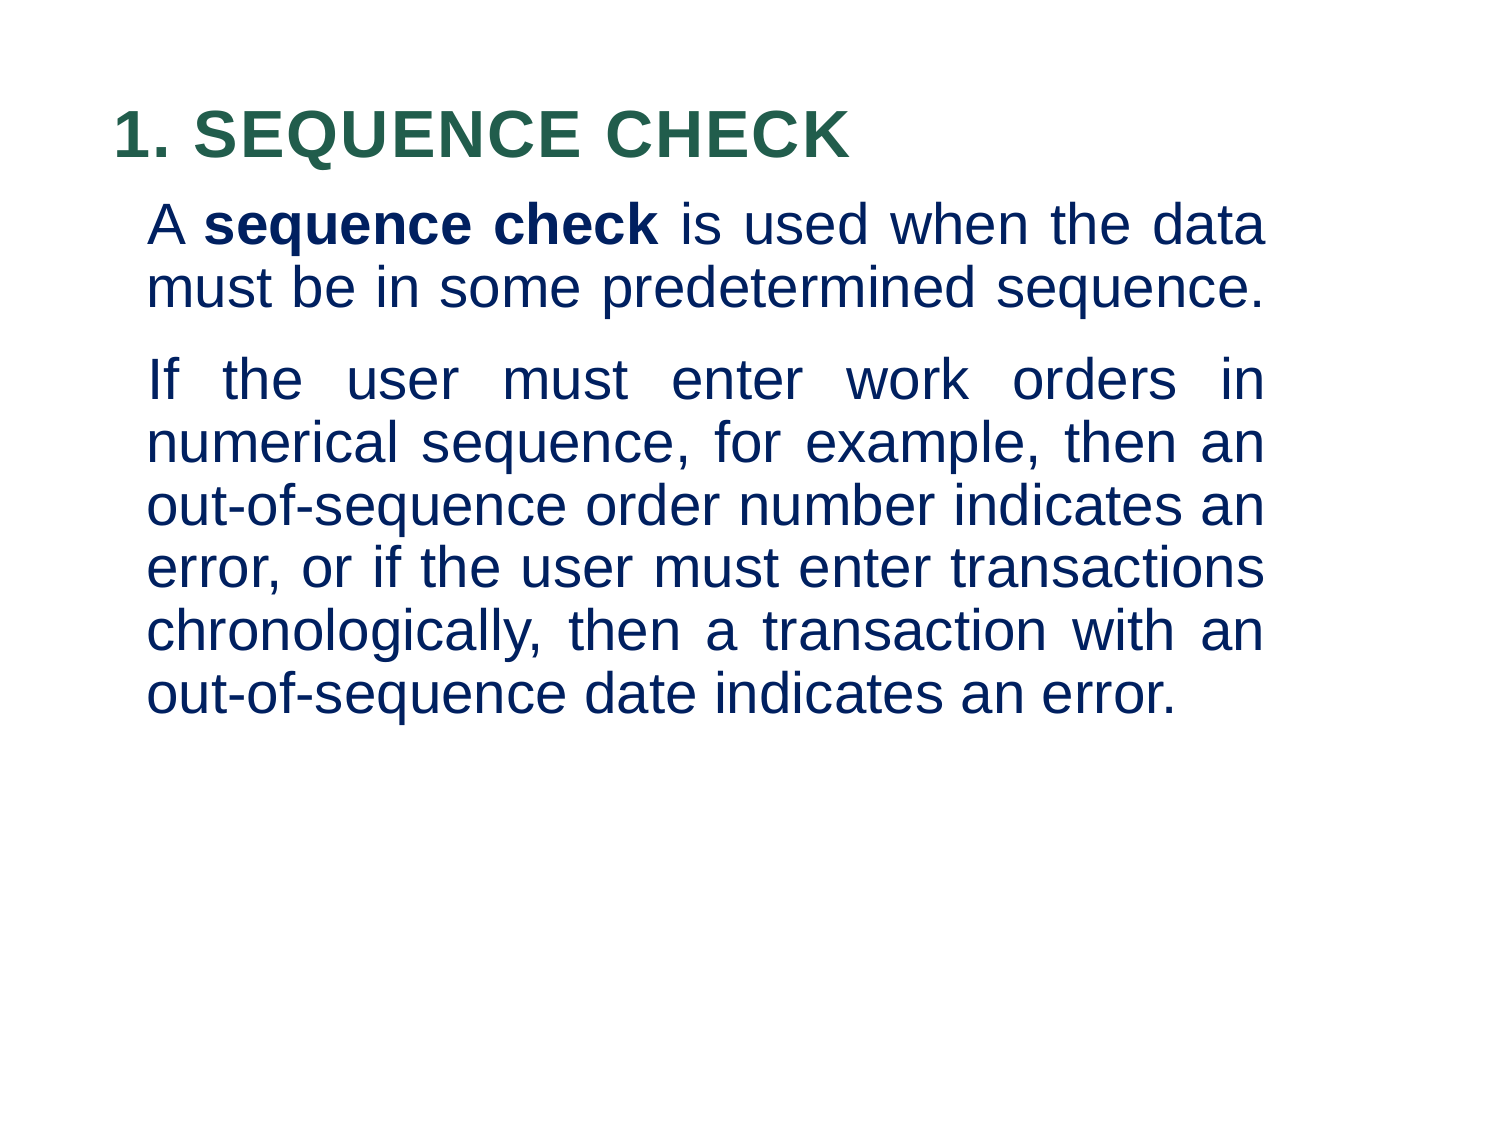

# 1. Sequence Check
A sequence check is used when the data must be in some predetermined sequence.
If the user must enter work orders in numerical sequence, for example, then an out-of-sequence order number indicates an error, or if the user must enter transactions chronologically, then a transaction with an out-of-sequence date indicates an error.